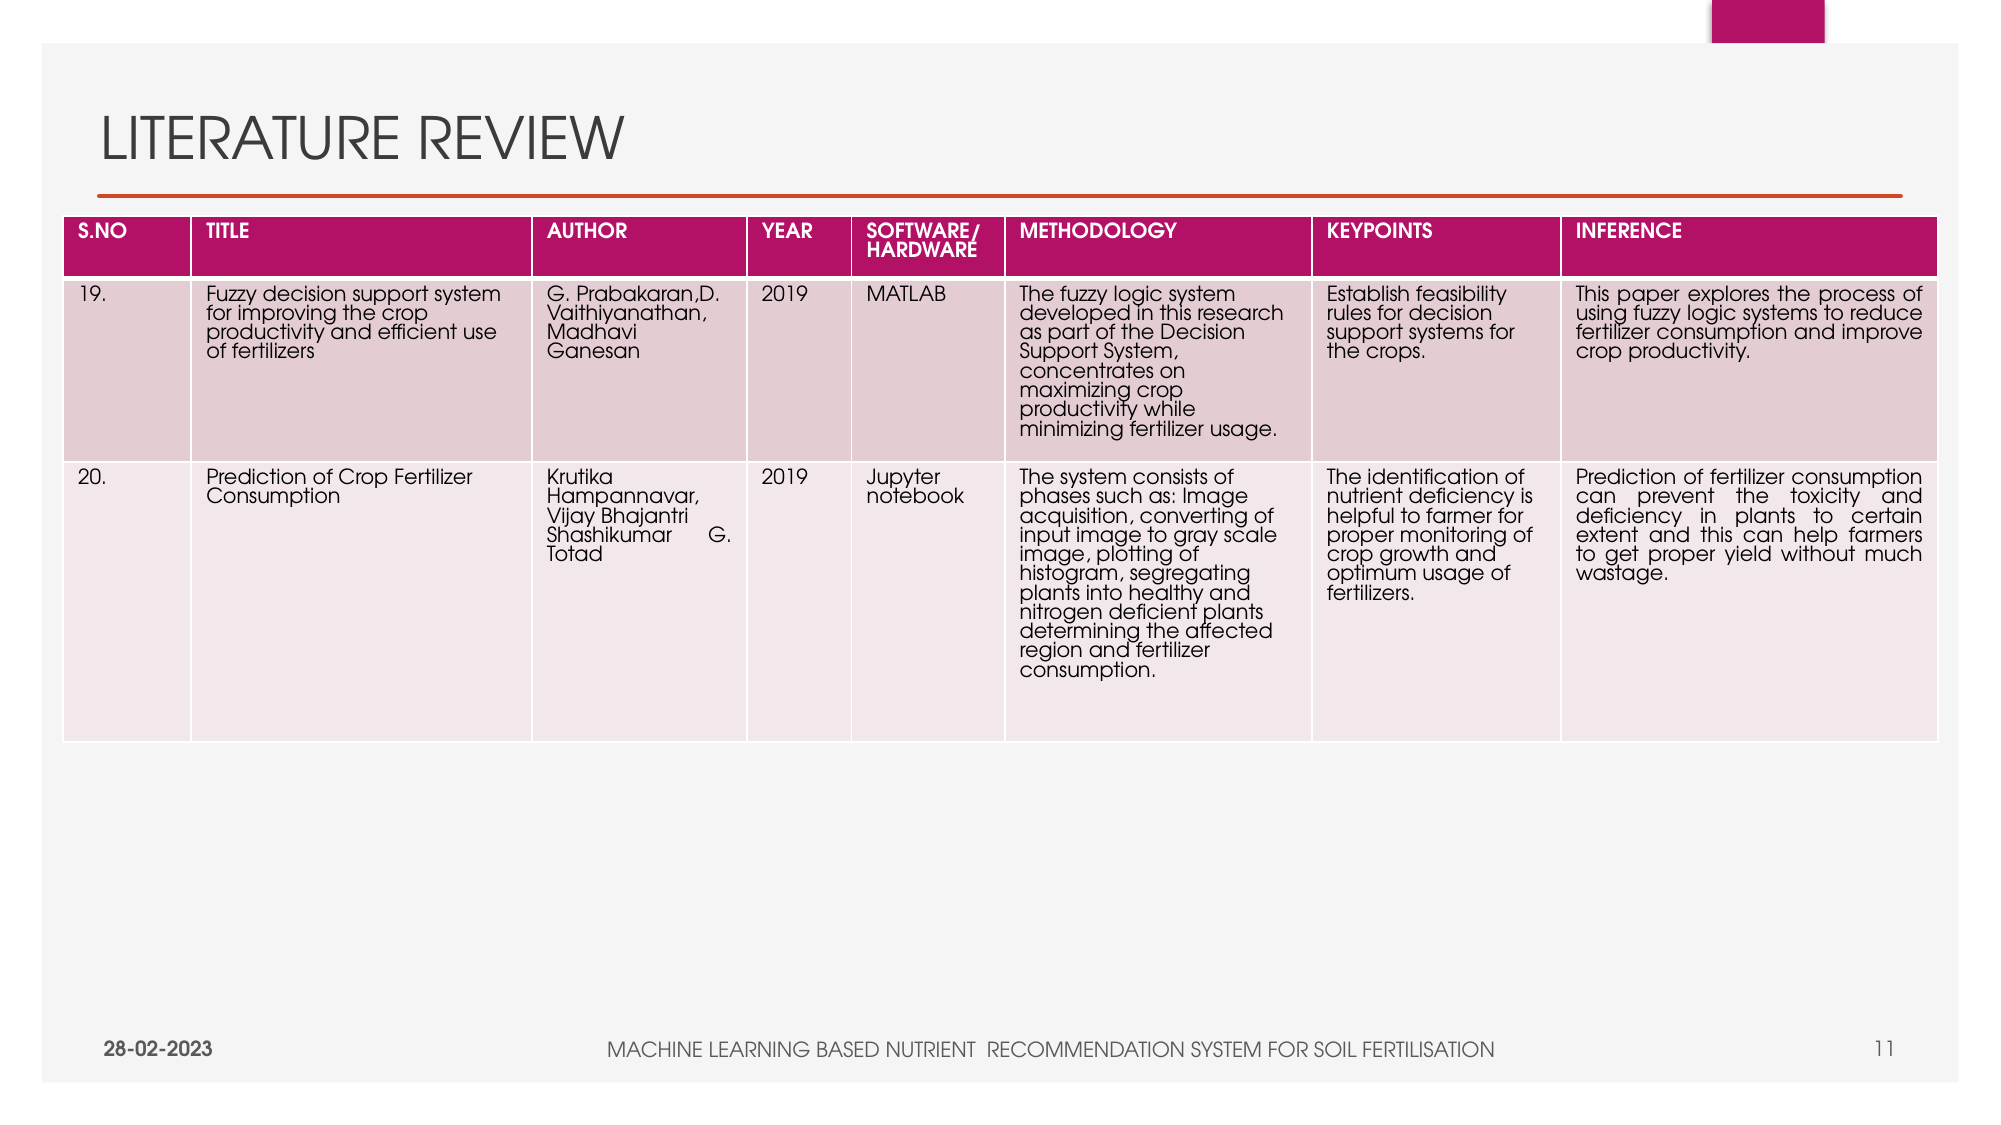

# LITERATURE REVIEW
| S.NO | TITLE | AUTHOR | YEAR | SOFTWARE/HARDWARE | METHODOLOGY | KEYPOINTS | INFERENCE |
| --- | --- | --- | --- | --- | --- | --- | --- |
| 19. | Fuzzy decision support system for improving the crop productivity and efficient use of fertilizers | G. Prabakaran,D. Vaithiyanathan, Madhavi Ganesan | 2019 | MATLAB | The fuzzy logic system developed in this research as part of the Decision Support System, concentrates on maximizing crop productivity while minimizing fertilizer usage. | Establish feasibility rules for decision support systems for the crops. | This paper explores the process of using fuzzy logic systems to reduce fertilizer consumption and improve crop productivity. |
| 20. | Prediction of Crop Fertilizer Consumption | Krutika Hampannavar, Vijay Bhajantri Shashikumar G. Totad | 2019 | Jupyter notebook | The system consists of phases such as: Image acquisition, converting of input image to gray scale image, plotting of histogram, segregating plants into healthy and nitrogen deficient plants determining the affected region and fertilizer consumption. | The identification of nutrient deficiency is helpful to farmer for proper monitoring of crop growth and optimum usage of fertilizers. | Prediction of fertilizer consumption can prevent the toxicity and deficiency in plants to certain extent and this can help farmers to get proper yield without much wastage. |
28-02-2023
11
MACHINE LEARNING BASED NUTRIENT  RECOMMENDATION SYSTEM FOR SOIL FERTILISATION